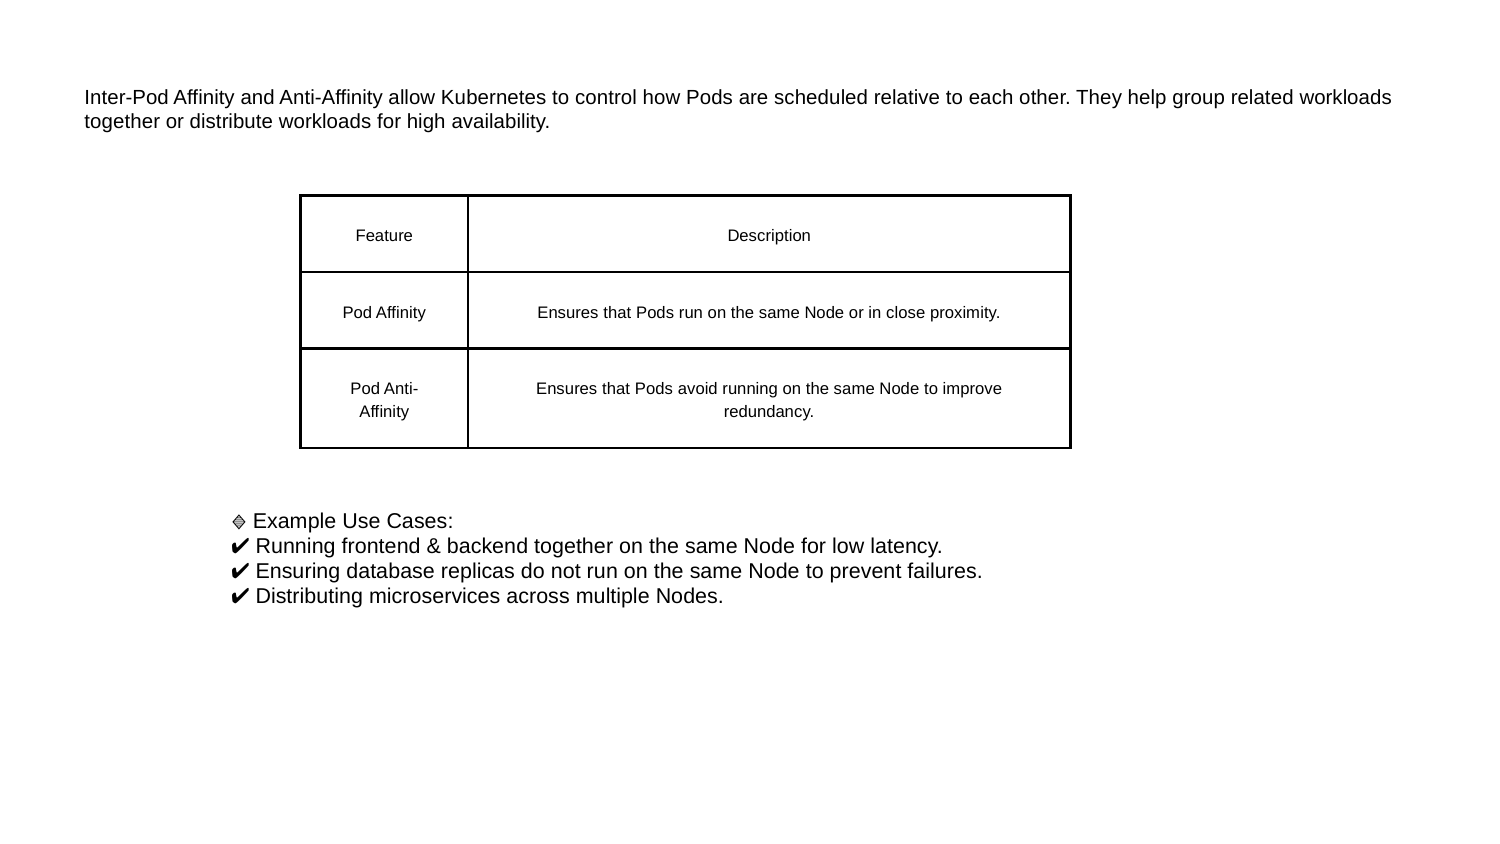

Inter-Pod Affinity and Anti-Affinity allow Kubernetes to control how Pods are scheduled relative to each other. They help group related workloads together or distribute workloads for high availability.
| Feature | Description |
| --- | --- |
| Pod Affinity | Ensures that Pods run on the same Node or in close proximity. |
| Pod Anti-Affinity | Ensures that Pods avoid running on the same Node to improve redundancy. |
🔹 Example Use Cases:
✔ Running frontend & backend together on the same Node for low latency.
✔ Ensuring database replicas do not run on the same Node to prevent failures.
✔ Distributing microservices across multiple Nodes.